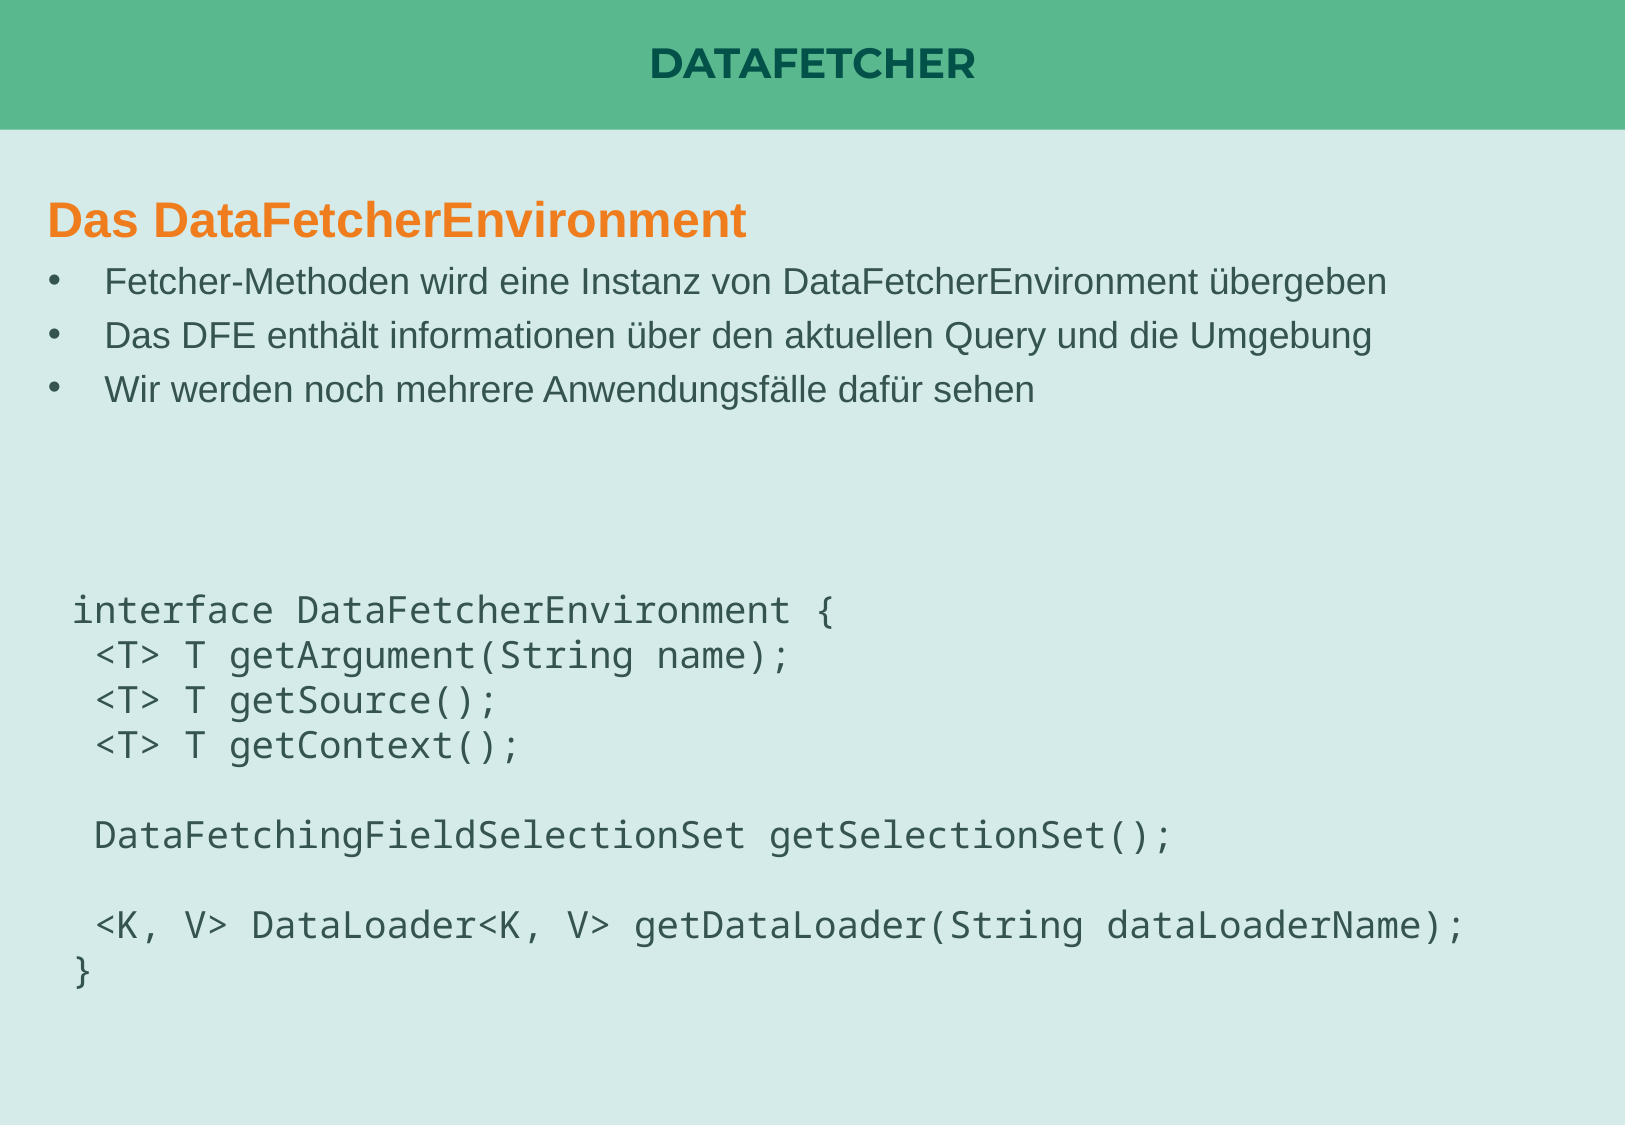

# DataFetcher
Das DataFetcherEnvironment
Fetcher-Methoden wird eine Instanz von DataFetcherEnvironment übergeben
Das DFE enthält informationen über den aktuellen Query und die Umgebung
Wir werden noch mehrere Anwendungsfälle dafür sehen
interface DataFetcherEnvironment {
 <T> T getArgument(String name);
 <T> T getSource();
 <T> T getContext();

 DataFetchingFieldSelectionSet getSelectionSet();

 <K, V> DataLoader<K, V> getDataLoader(String dataLoaderName);
}